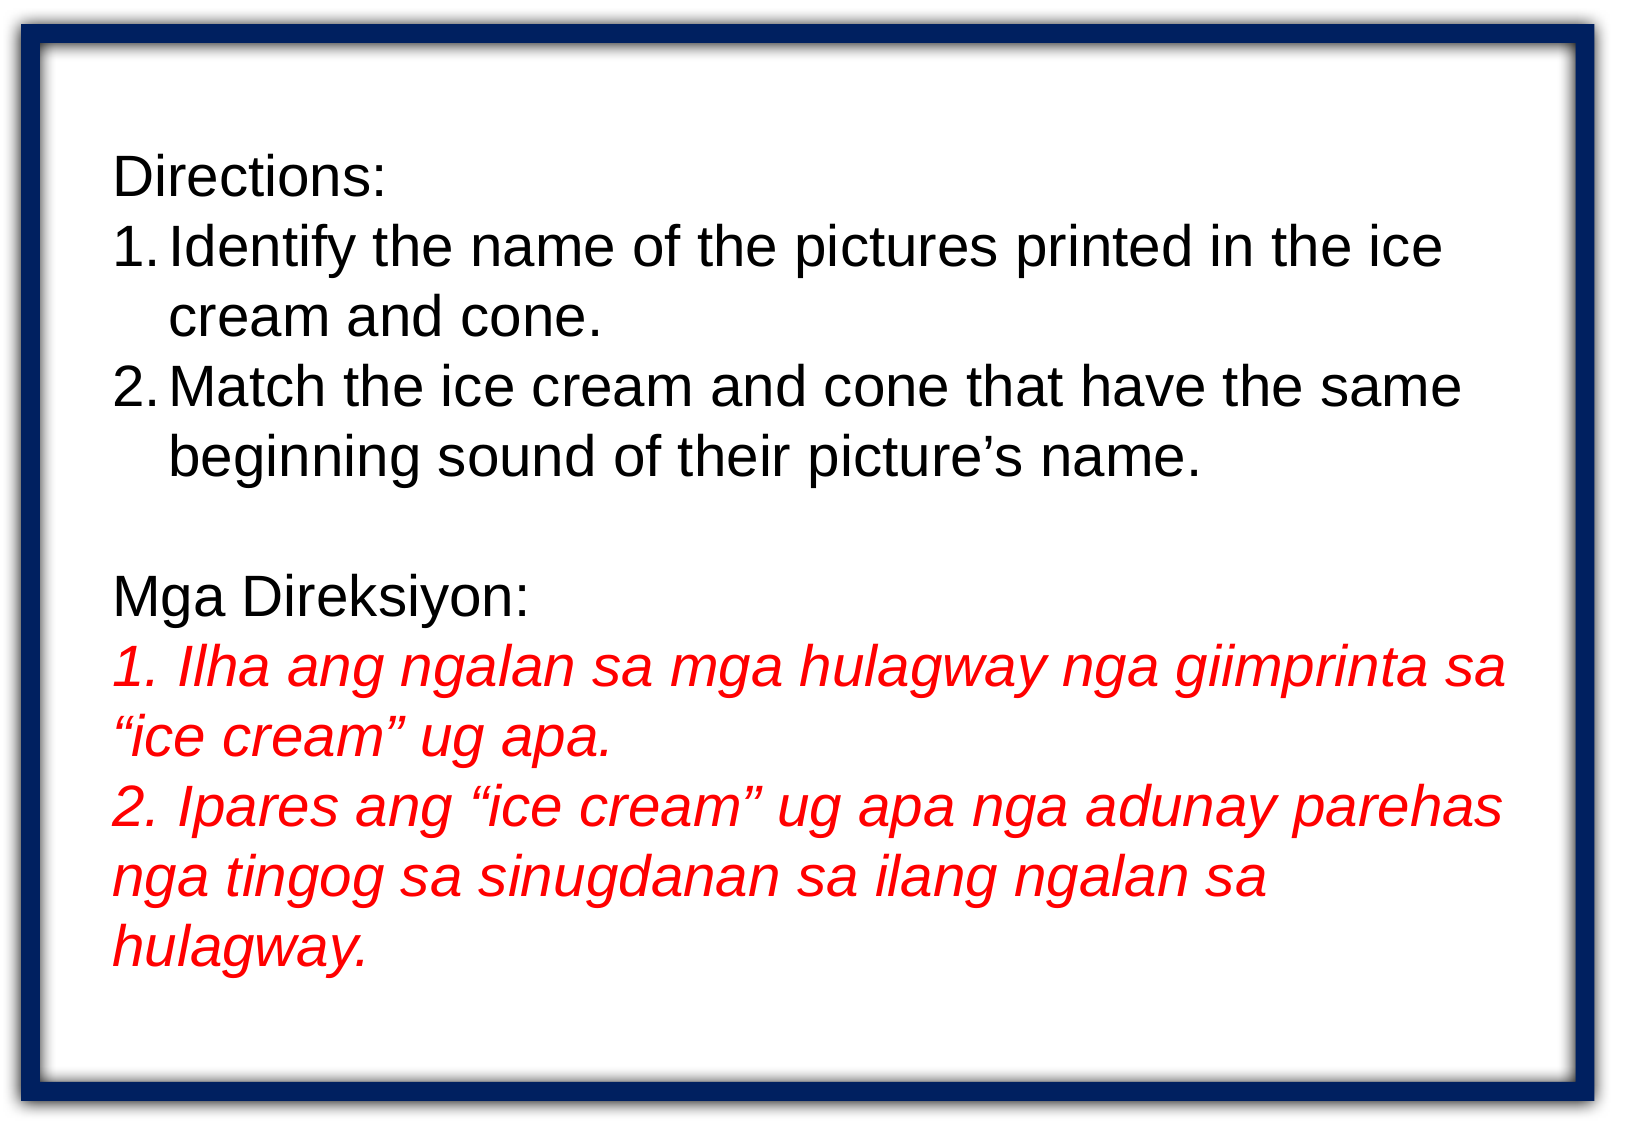

Directions:
Identify the name of the pictures printed in the ice cream and cone.
Match the ice cream and cone that have the same beginning sound of their picture’s name.

Mga Direksiyon:
1. Ilha ang ngalan sa mga hulagway nga giimprinta sa “ice cream” ug apa.
2. Ipares ang “ice cream” ug apa nga adunay parehas nga tingog sa sinugdanan sa ilang ngalan sa hulagway.